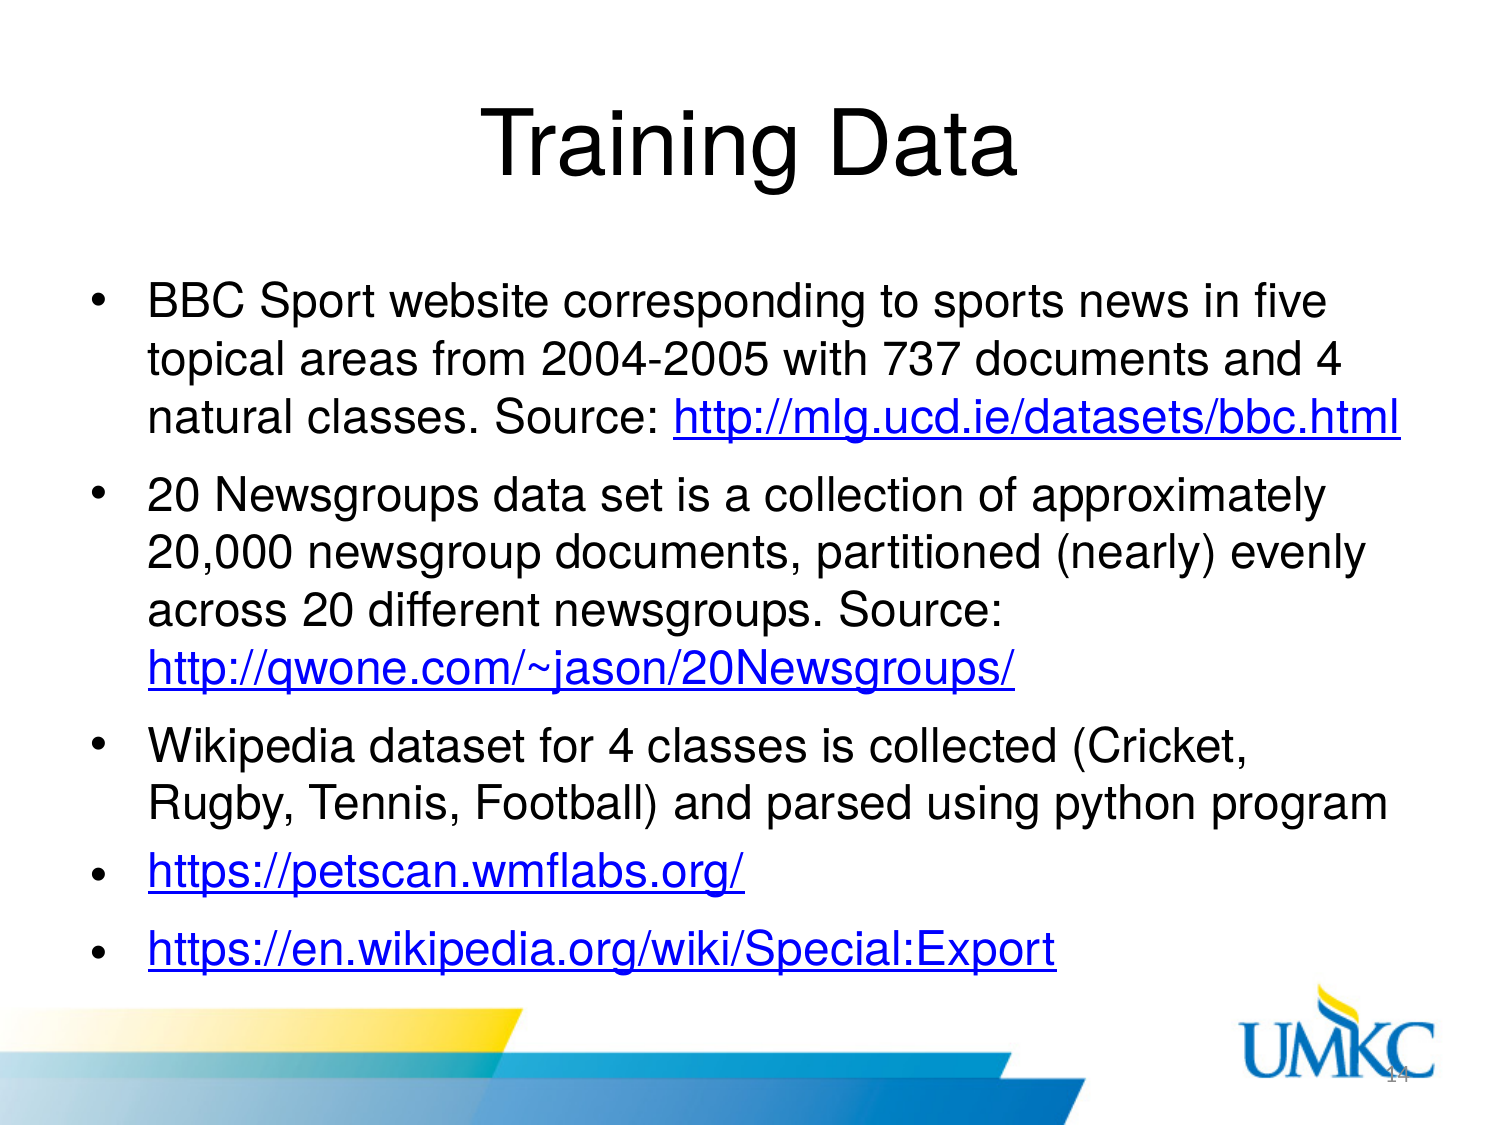

# Training Data
BBC Sport website corresponding to sports news in five topical areas from 2004-2005 with 737 documents and 4 natural classes. Source: http://mlg.ucd.ie/datasets/bbc.html
20 Newsgroups data set is a collection of approximately 20,000 newsgroup documents, partitioned (nearly) evenly across 20 different newsgroups. Source: http://qwone.com/~jason/20Newsgroups/
Wikipedia dataset for 4 classes is collected (Cricket, Rugby, Tennis, Football) and parsed using python program
https://petscan.wmflabs.org/
https://en.wikipedia.org/wiki/Special:Export

14